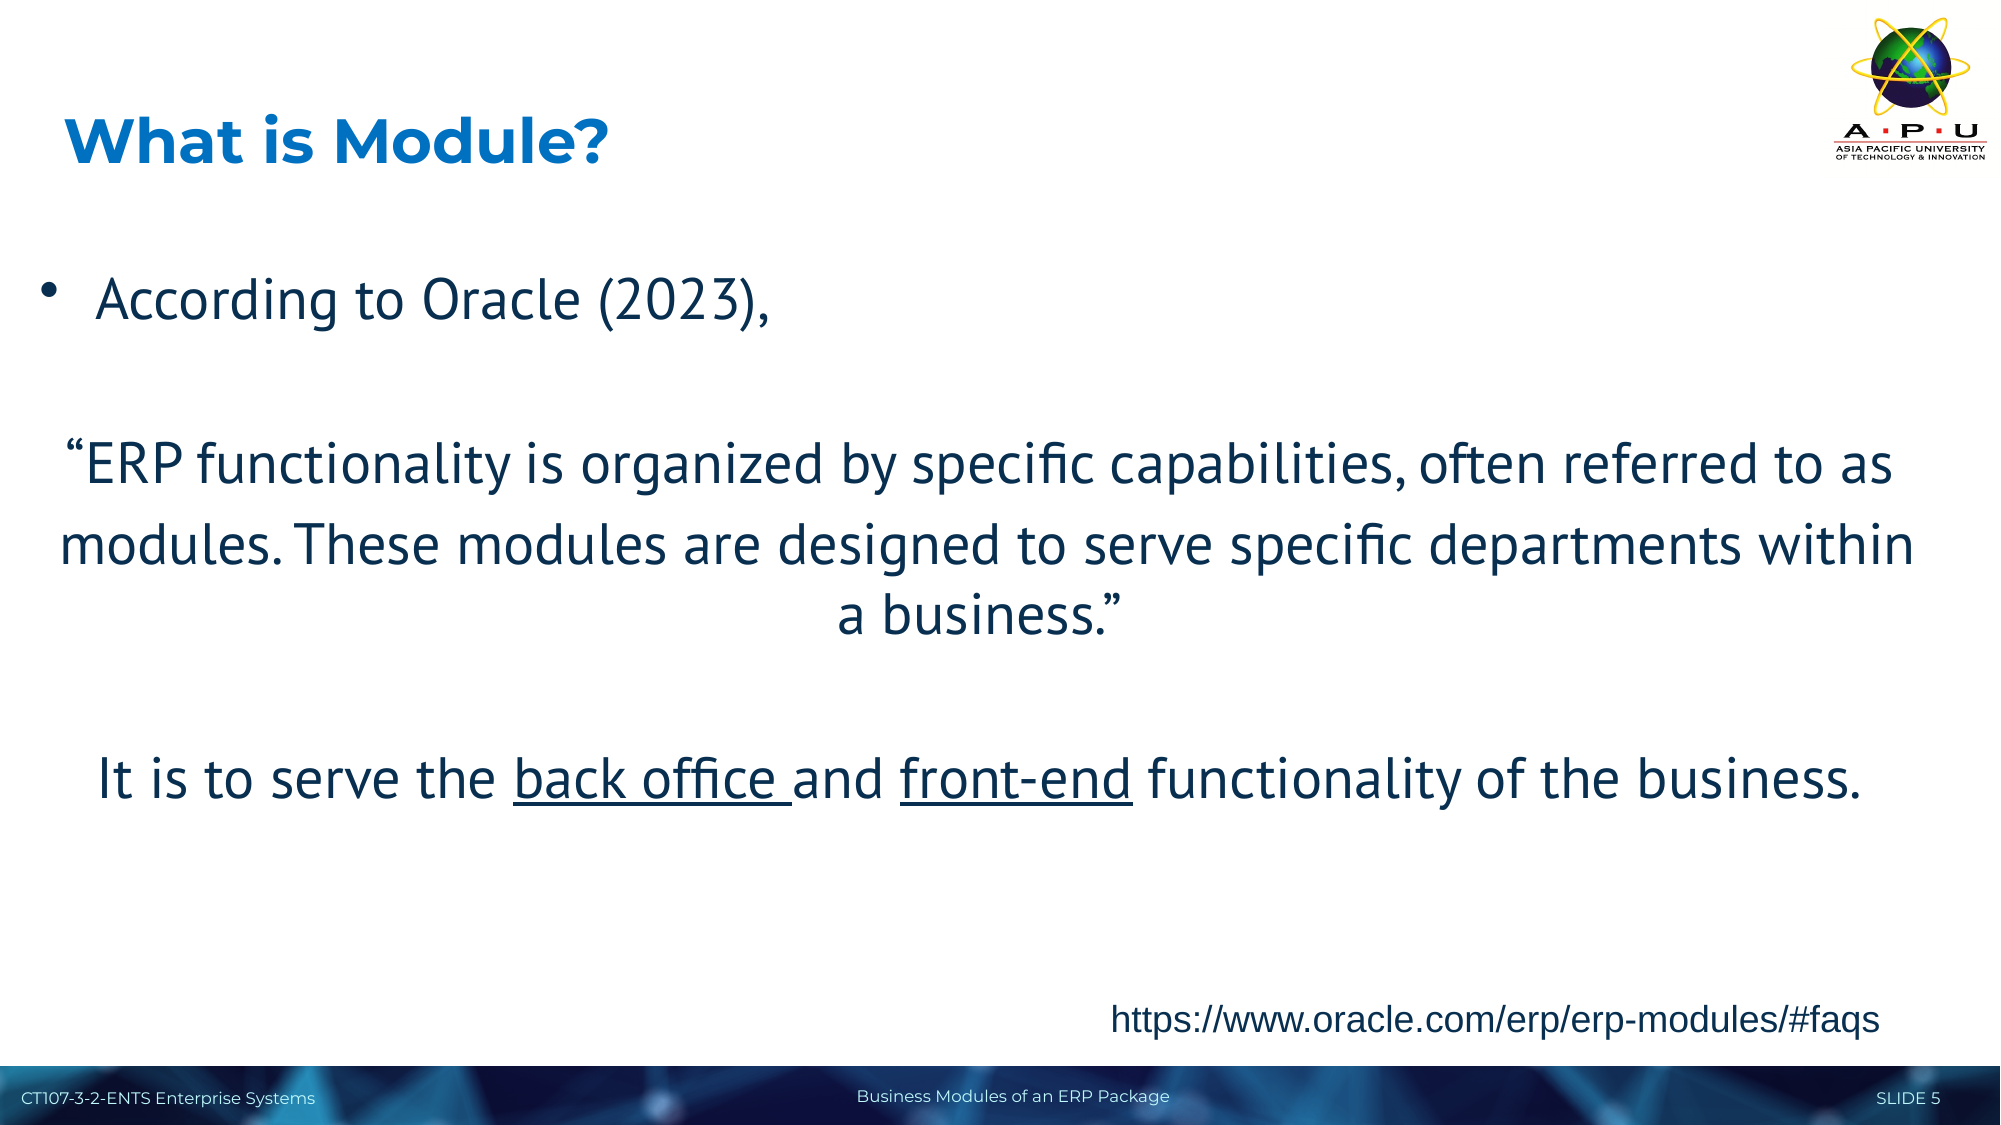

# What is Module?
According to Oracle (2023),

“ERP functionality is organized by specific capabilities, often referred to as
 modules. These modules are designed to serve specific departments within a business.”

It is to serve the back office and front-end functionality of the business.
https://www.oracle.com/erp/erp-modules/#faqs